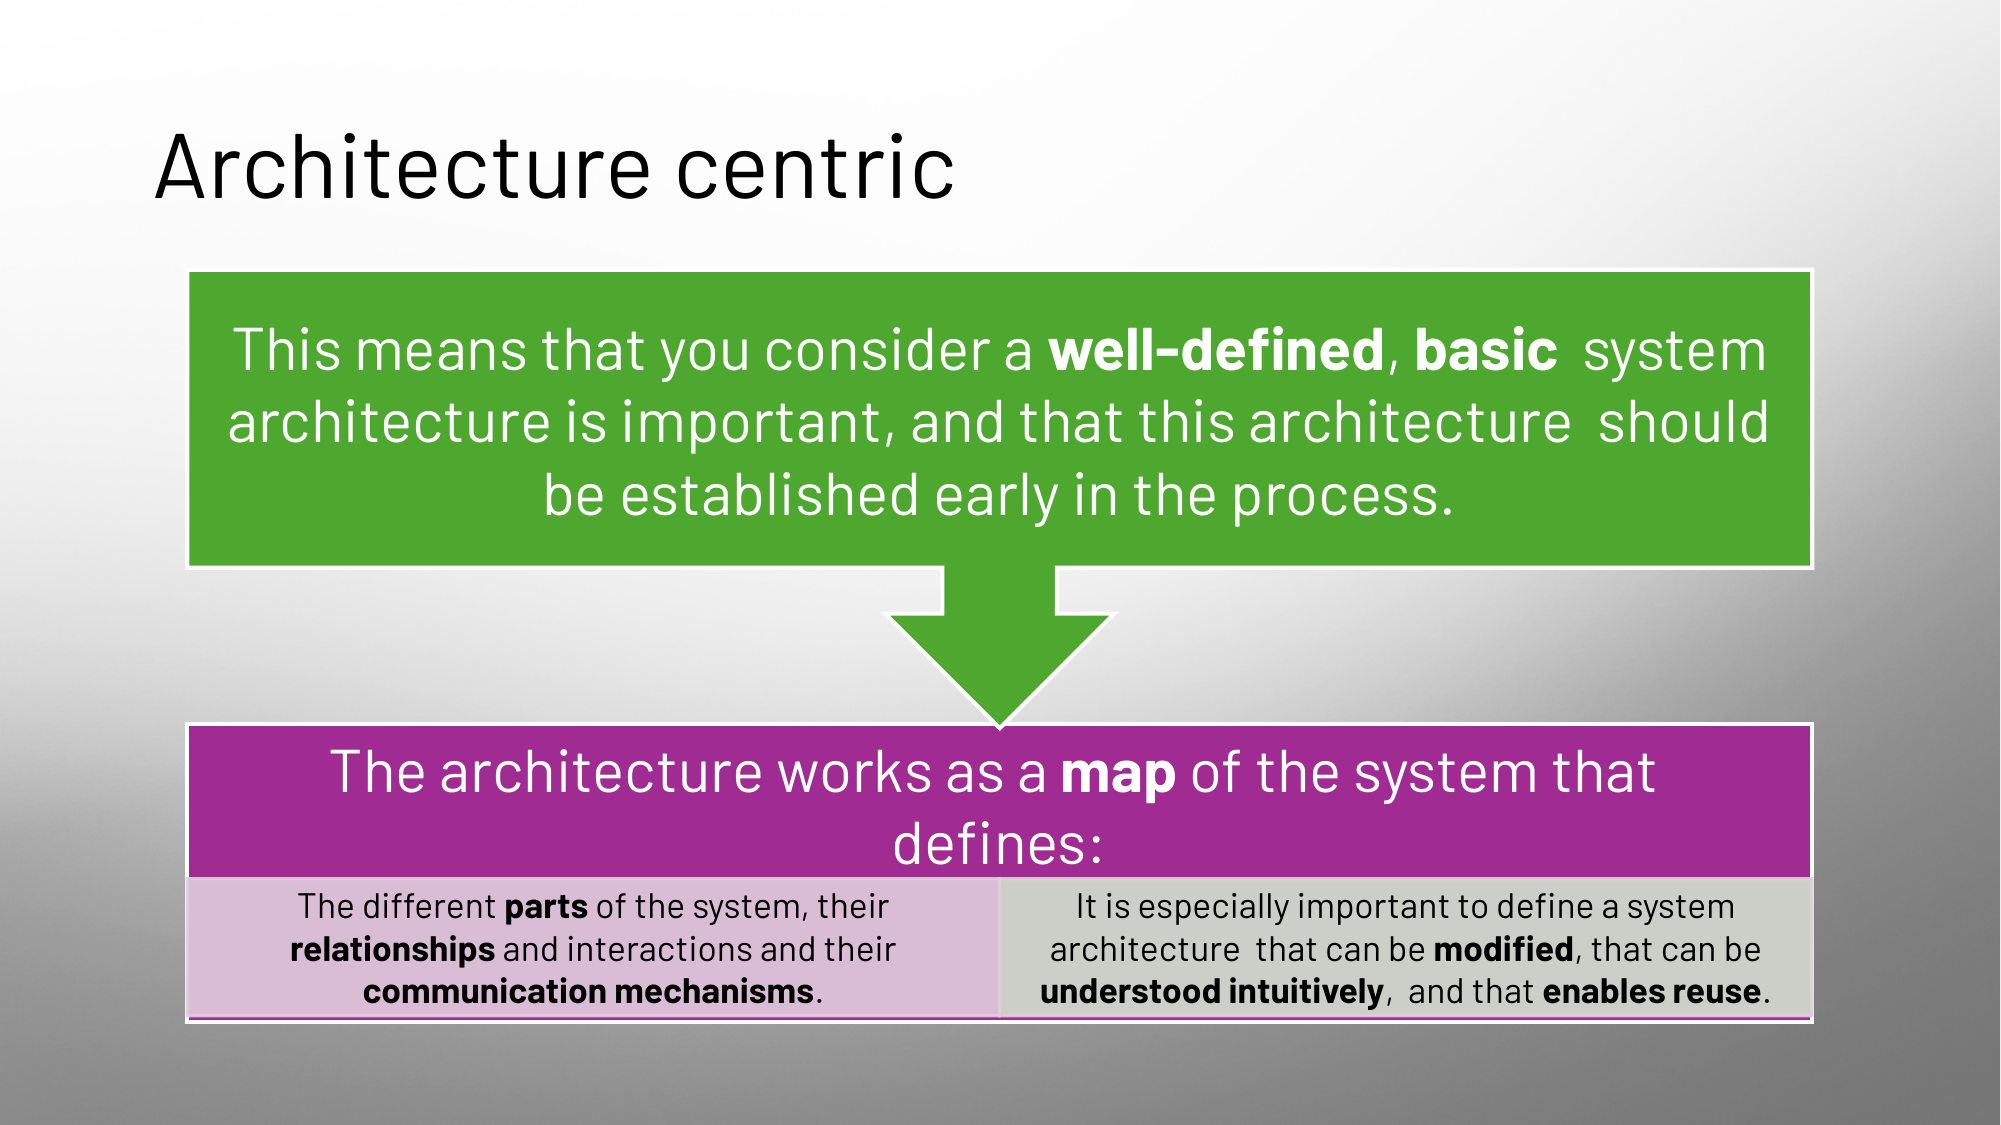

# Architecture centric
The architecture works as a map of the system that  defines:
The different parts of the system, their relationships and interactions and their communication mechanisms.
It is especially important to define a system architecture  that can be modified, that can be understood intuitively,  and that enables reuse.
This means that you consider a well-defined, basic  system architecture is important, and that this architecture  should be established early in the process.